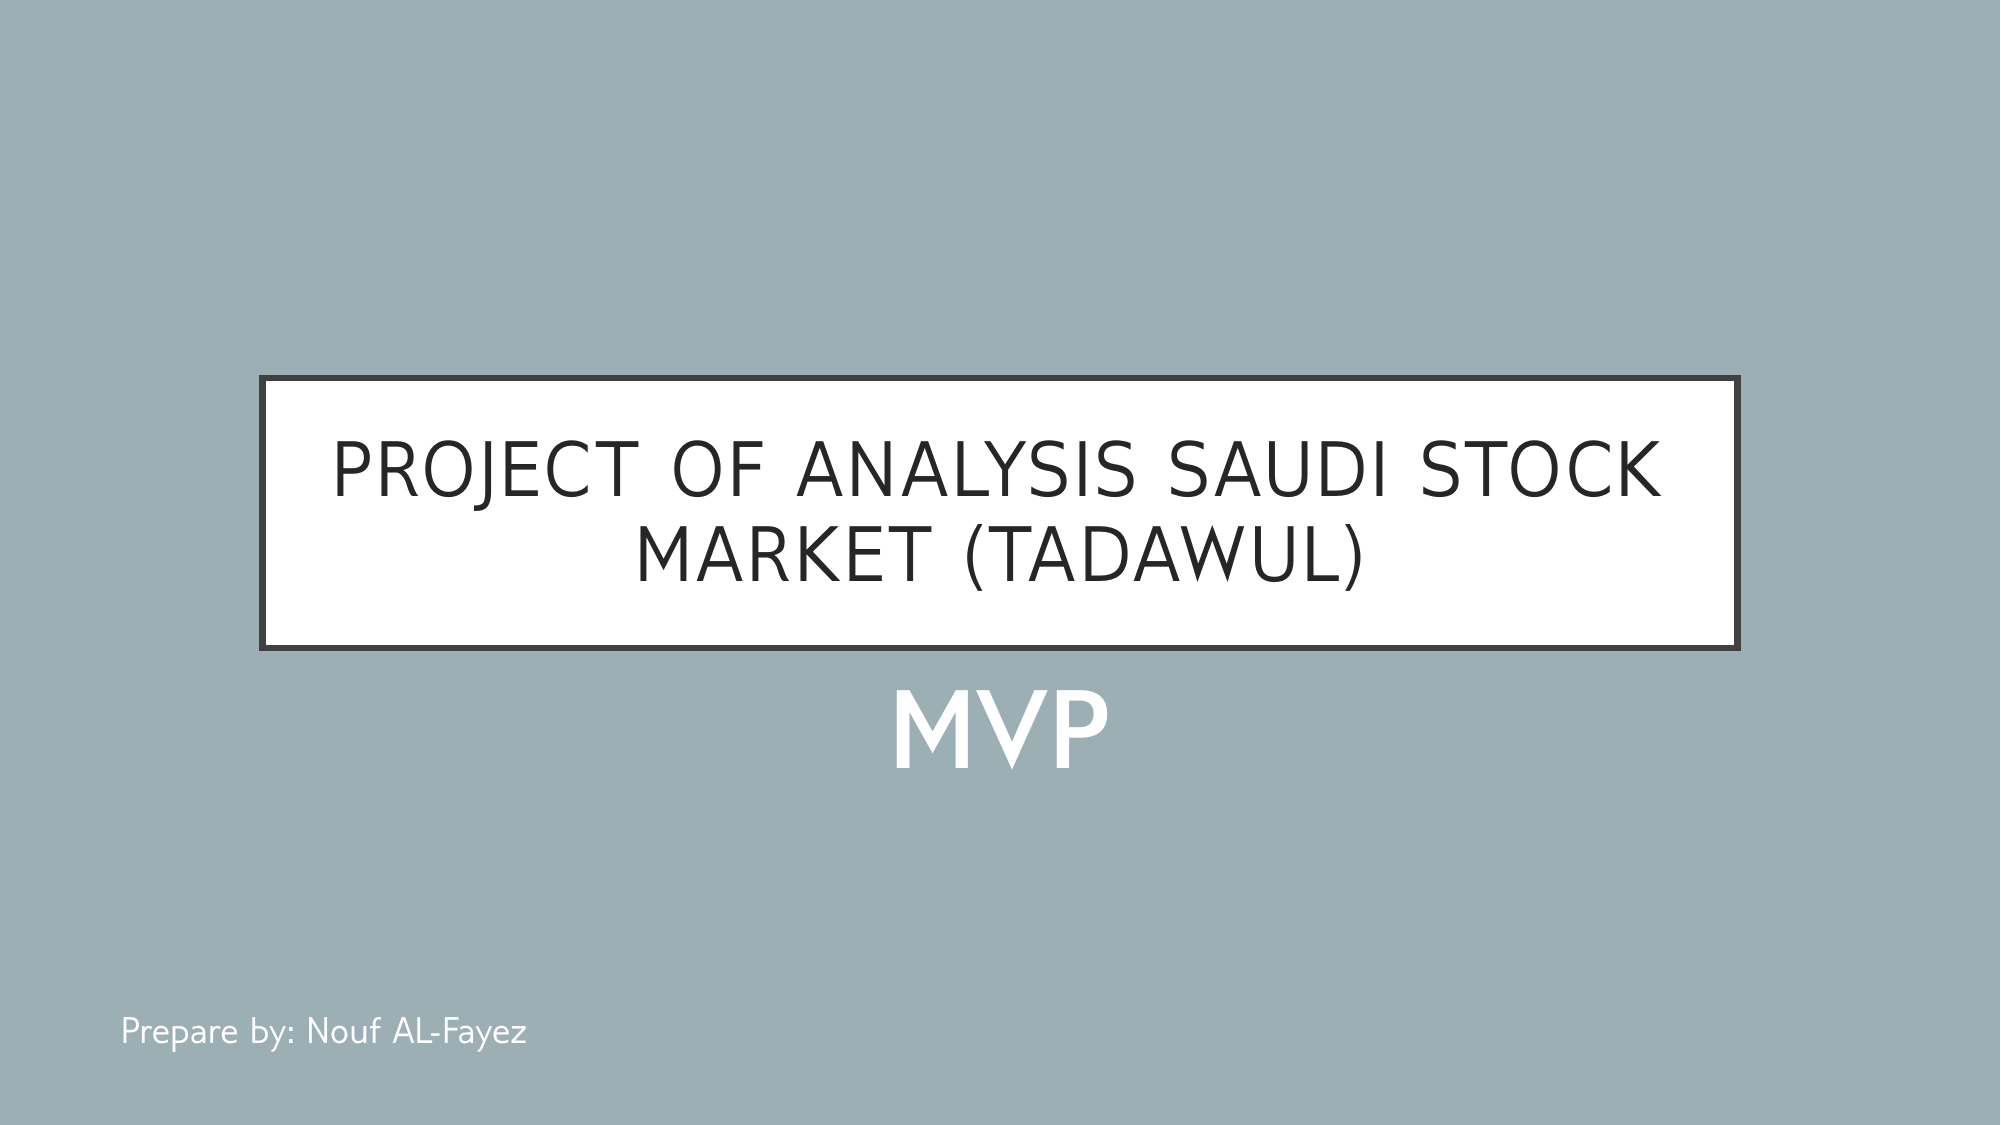

# Project of Analysis Saudi stock market (Tadawul)
MVP
Prepare by: Nouf AL-Fayez